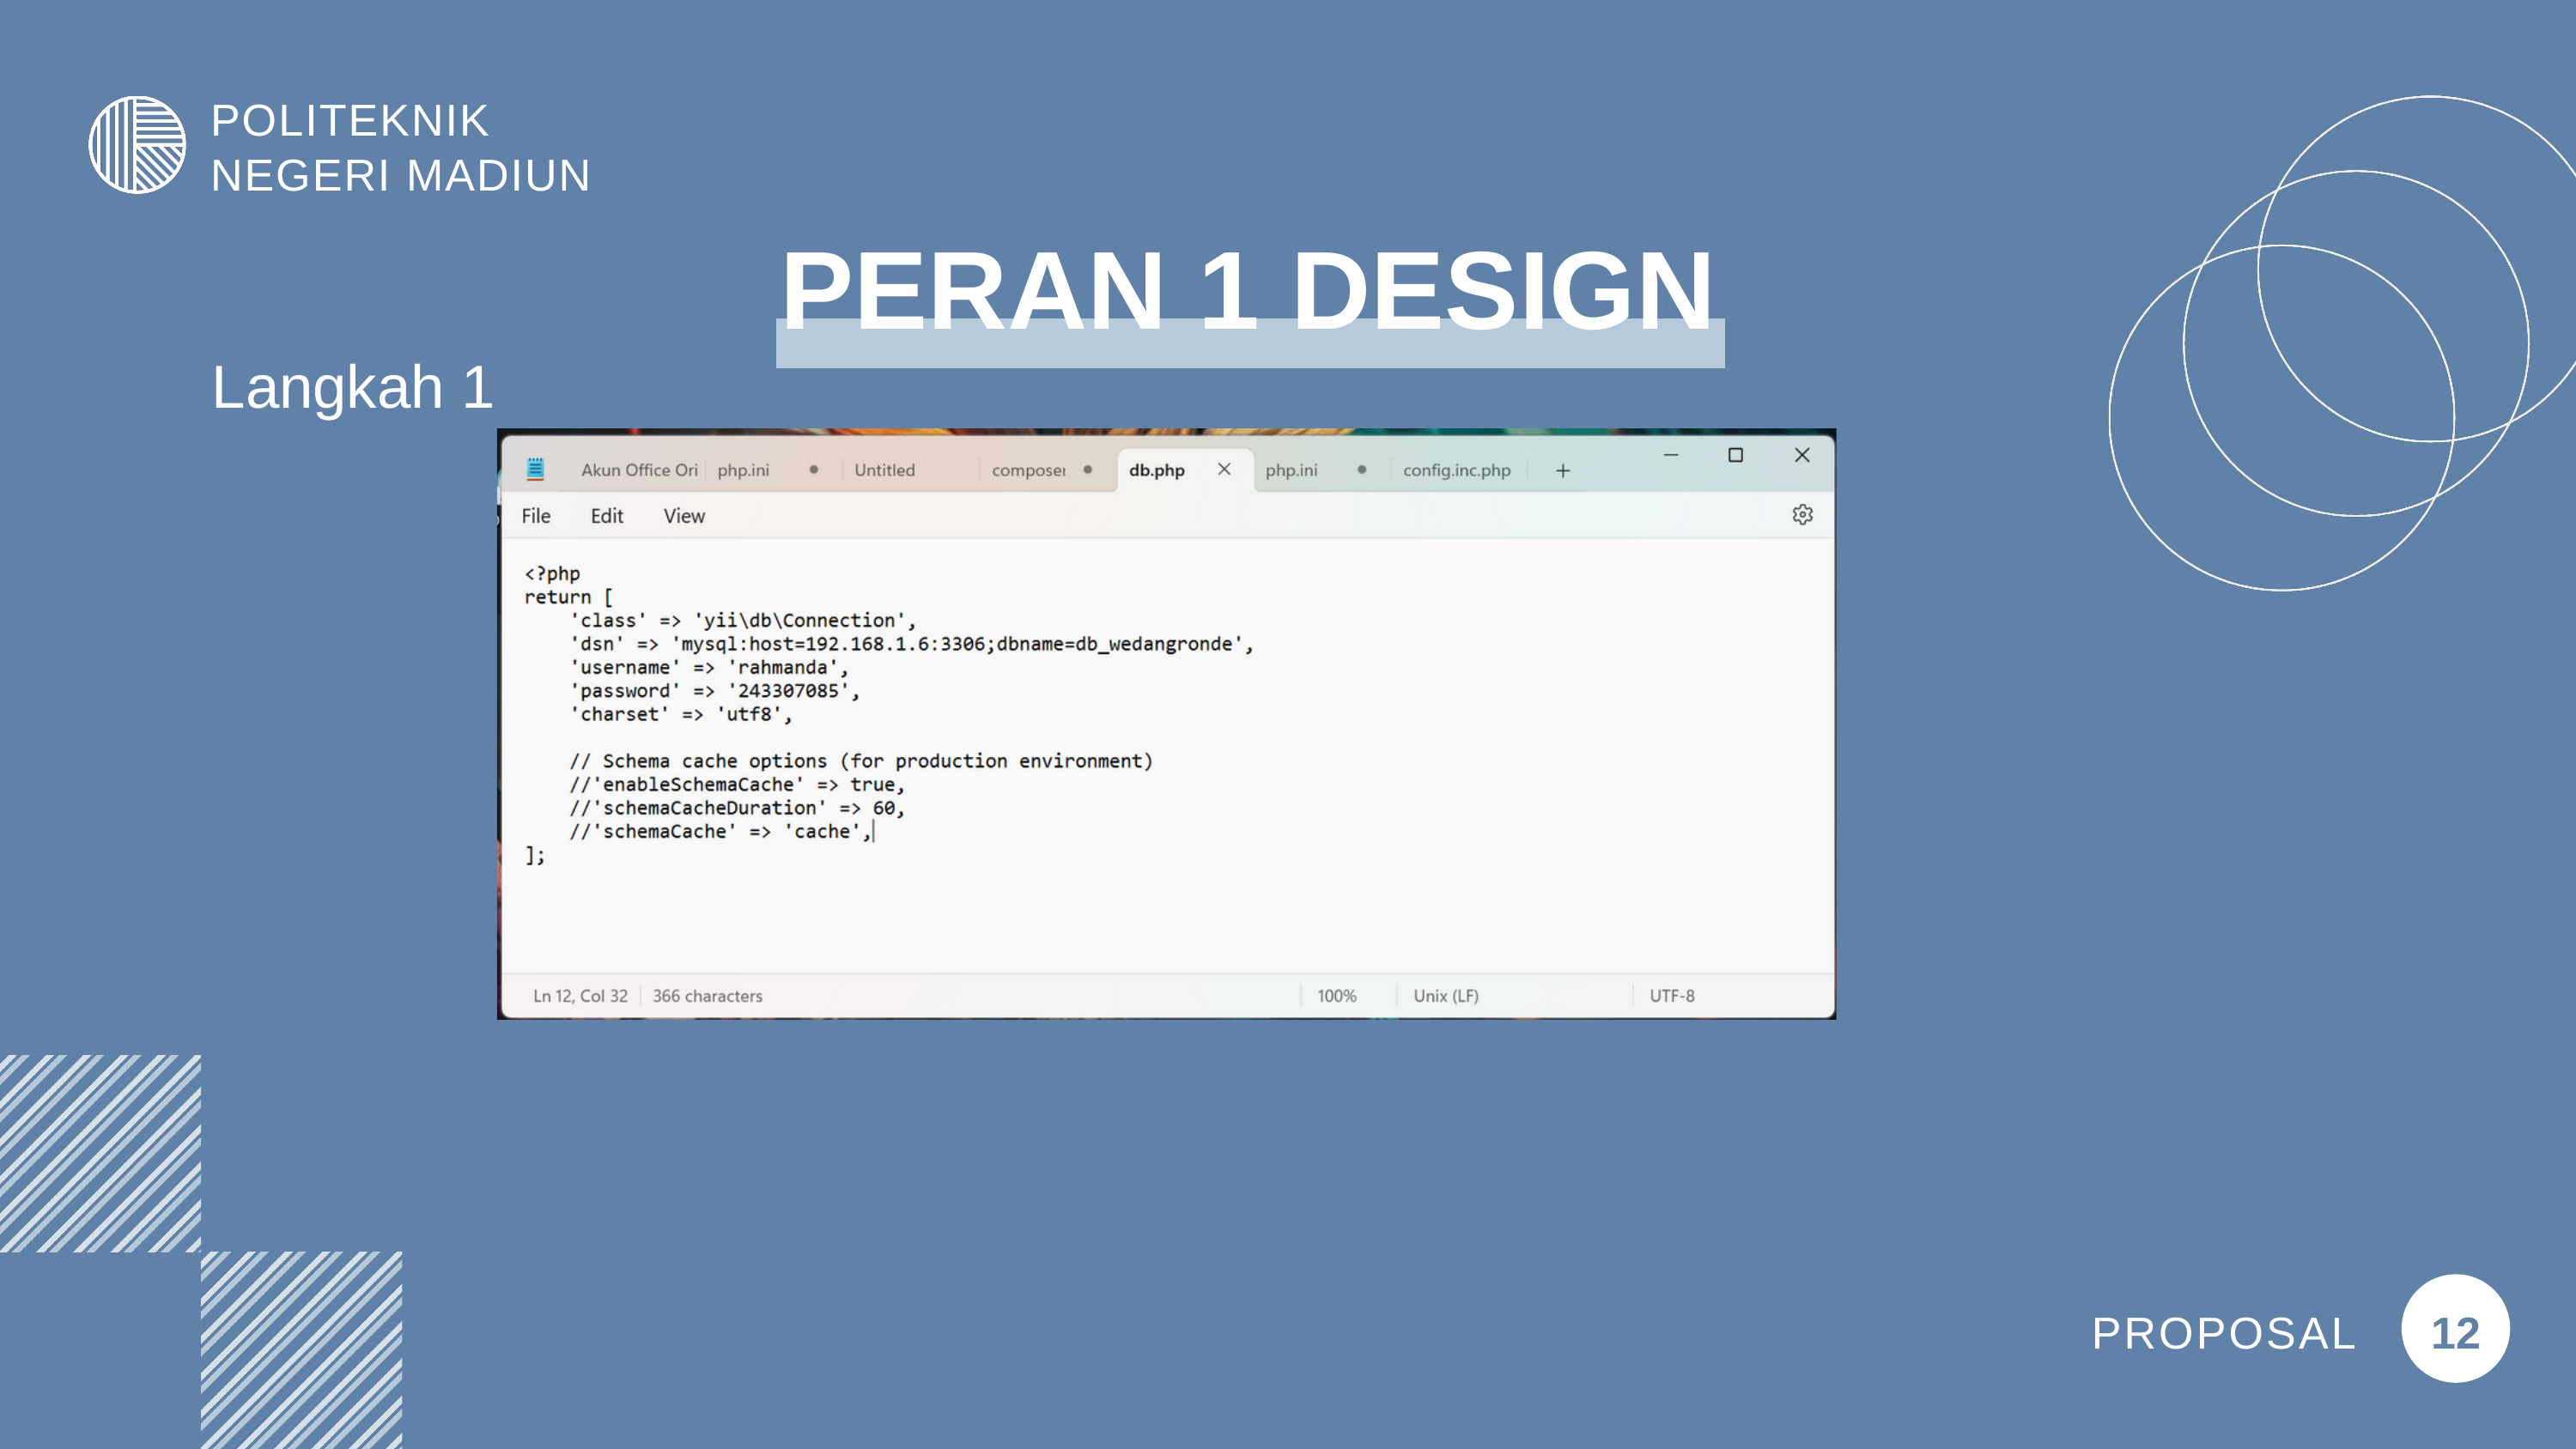

POLITEKNIK NEGERI MADIUN

PERAN 1 DESIGN

Langkah 1

PROPOSAL
12